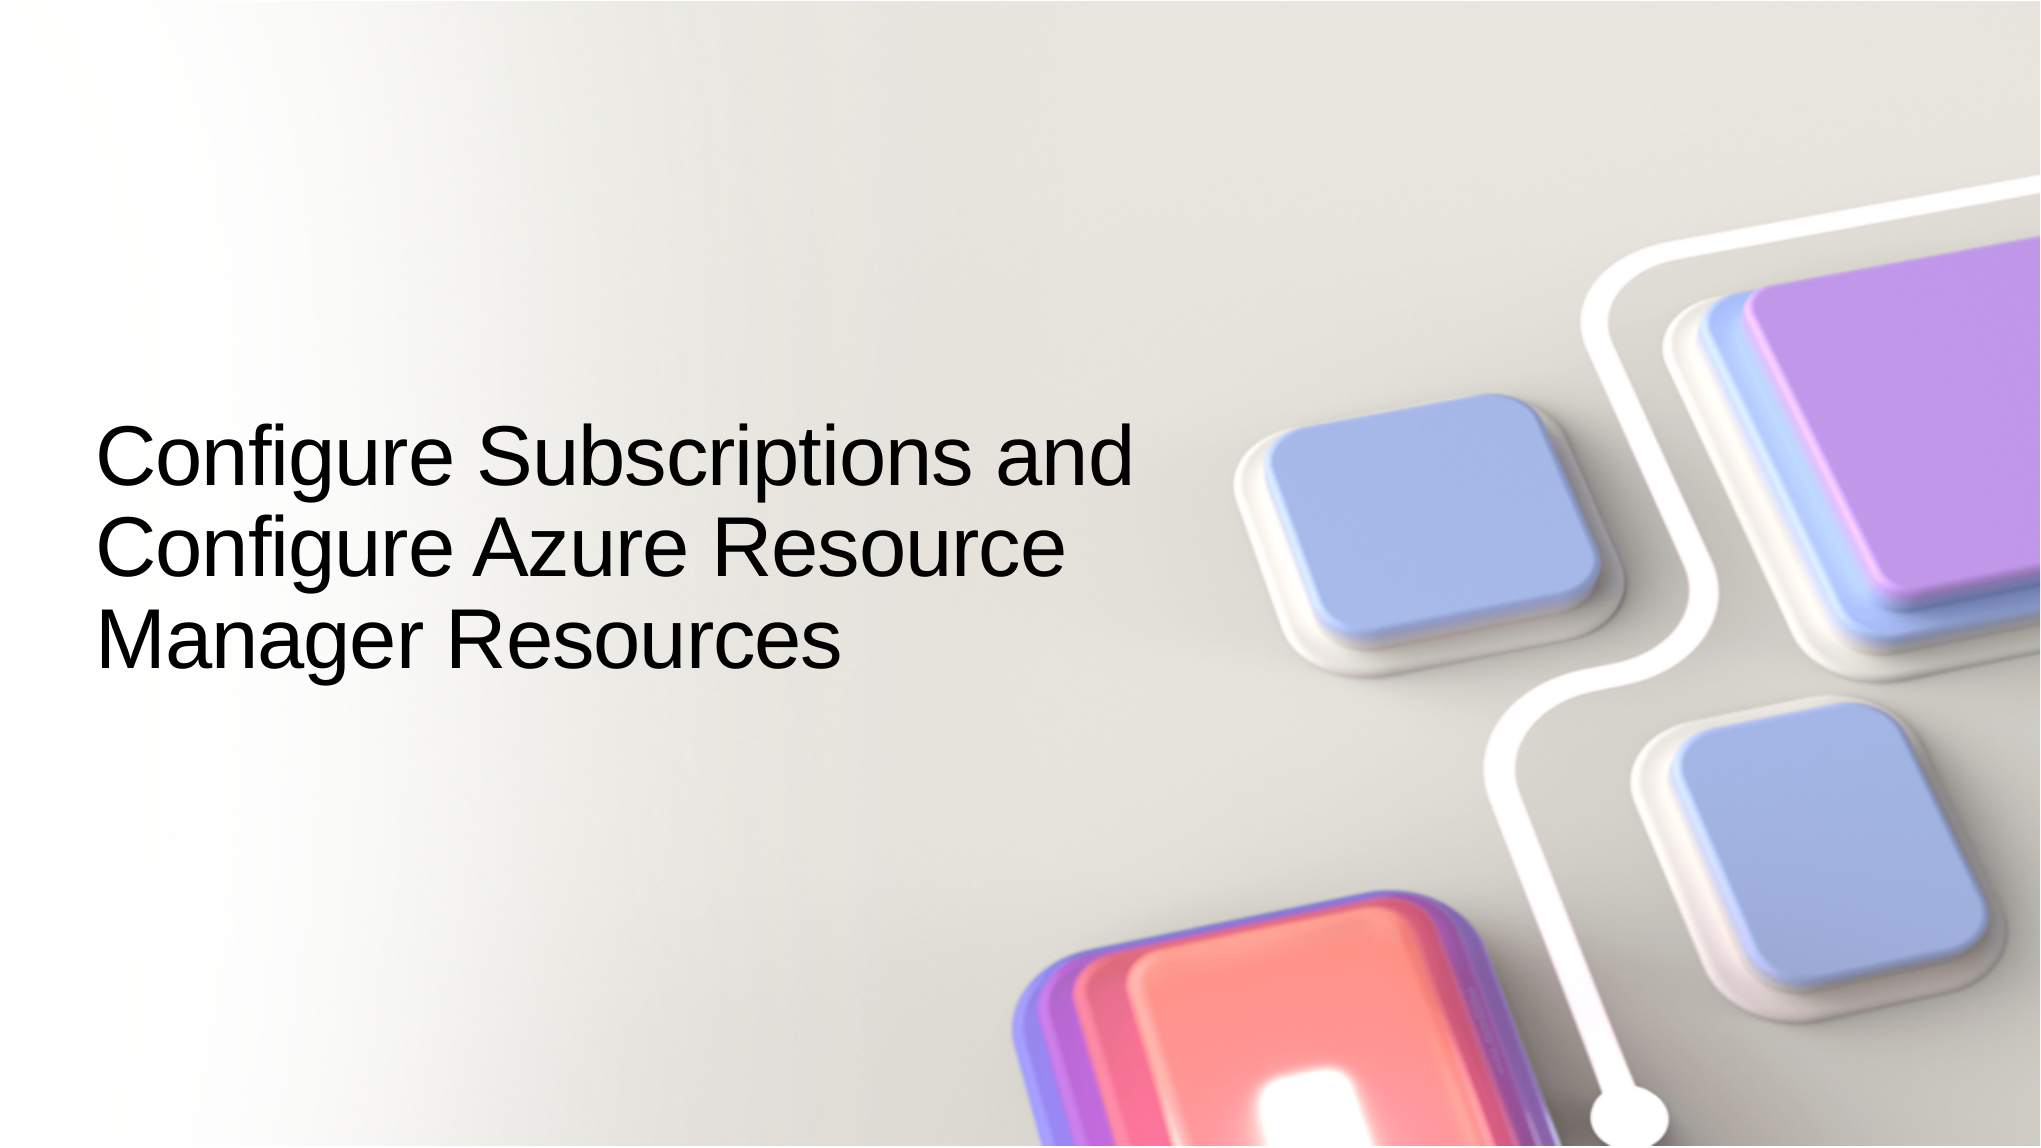

# Configure Subscriptions and Configure Azure Resource Manager Resources